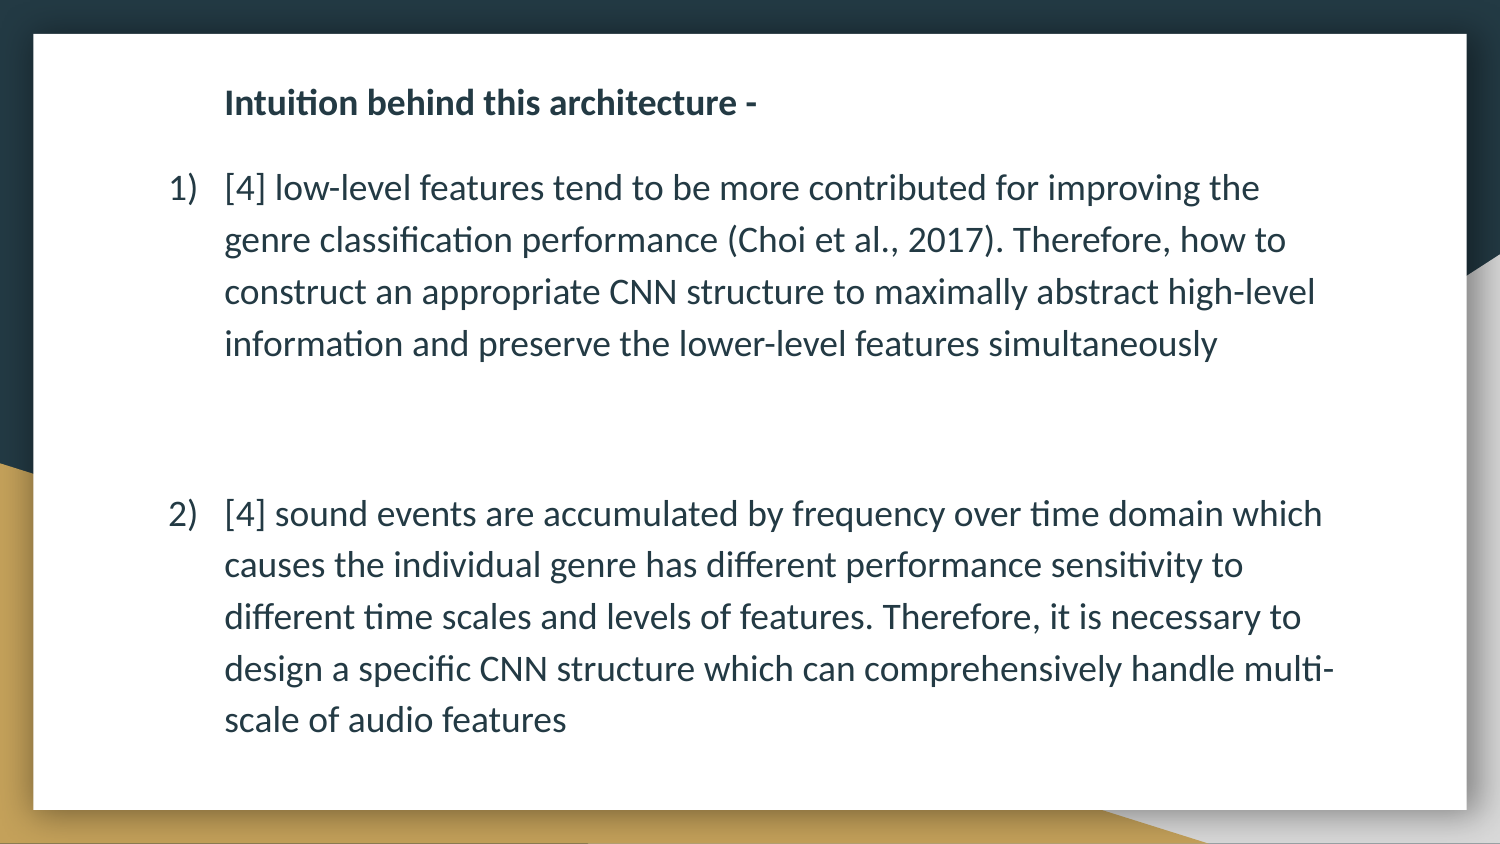

Intuition behind this architecture -
[4] low-level features tend to be more contributed for improving the genre classification performance (Choi et al., 2017). Therefore, how to construct an appropriate CNN structure to maximally abstract high-level information and preserve the lower-level features simultaneously

[4] sound events are accumulated by frequency over time domain which causes the individual genre has different performance sensitivity to different time scales and levels of features. Therefore, it is necessary to design a specific CNN structure which can comprehensively handle multi-scale of audio features

#